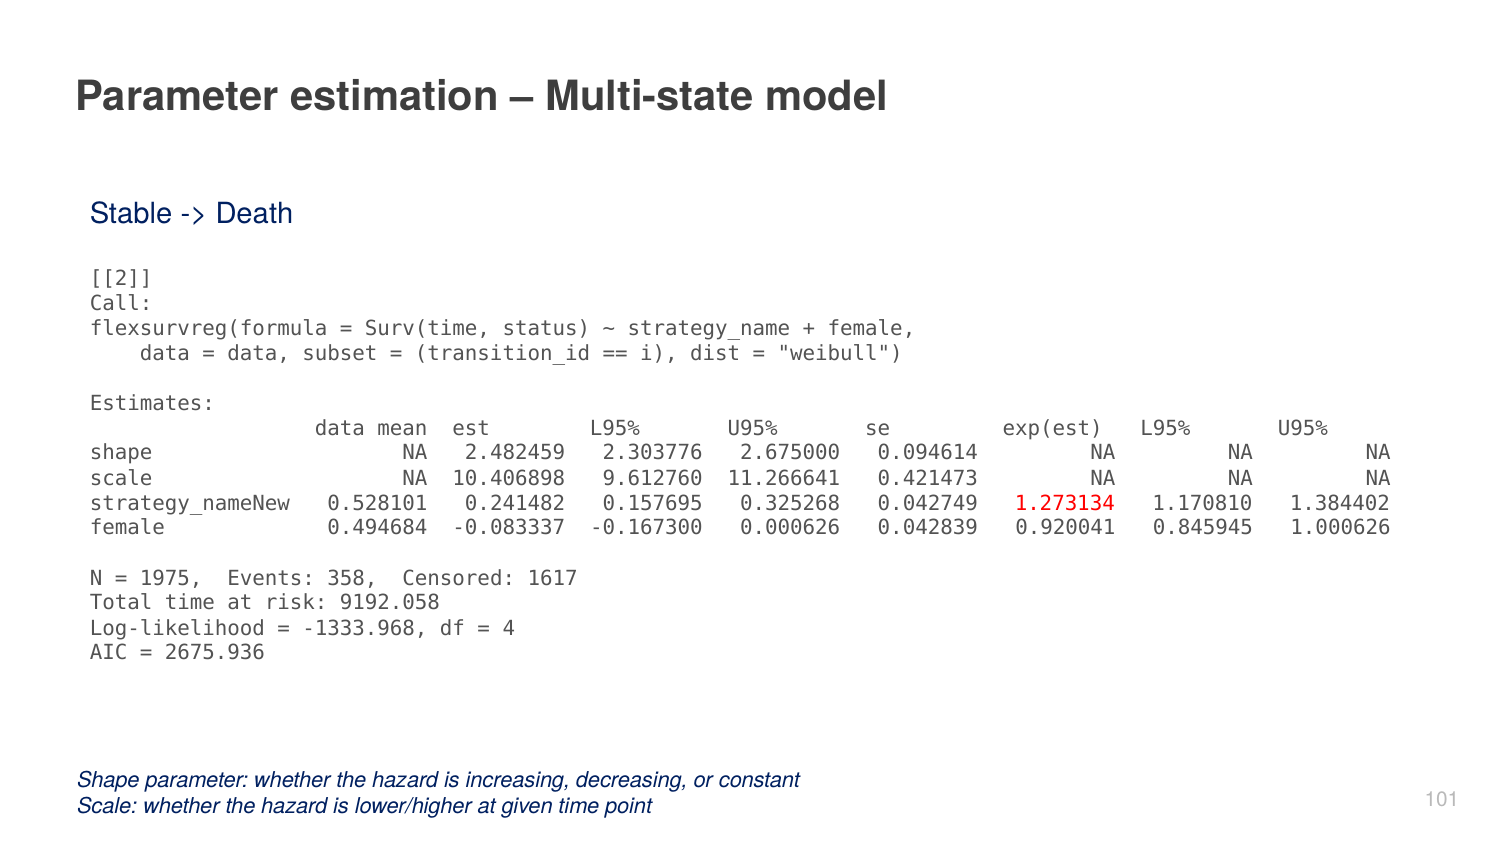

# Parameter estimation – Multi-state model
Stable -> Death
[[2]]
Call:
flexsurvreg(formula = Surv(time, status) ~ strategy_name + female,
    data = data, subset = (transition_id == i), dist = "weibull")

Estimates:
                  data mean  est        L95%       U95%       se         exp(est)   L95%       U95%
shape                    NA   2.482459   2.303776   2.675000   0.094614         NA         NA         NA
scale                    NA  10.406898   9.612760  11.266641   0.421473         NA         NA         NA
strategy_nameNew   0.528101   0.241482   0.157695   0.325268   0.042749   1.273134   1.170810   1.384402
female             0.494684  -0.083337  -0.167300   0.000626   0.042839   0.920041   0.845945   1.000626

N = 1975,  Events: 358,  Censored: 1617
Total time at risk: 9192.058
Log-likelihood = -1333.968, df = 4
AIC = 2675.936
Shape parameter: whether the hazard is increasing, decreasing, or constant
Scale: whether the hazard is lower/higher at given time point

101